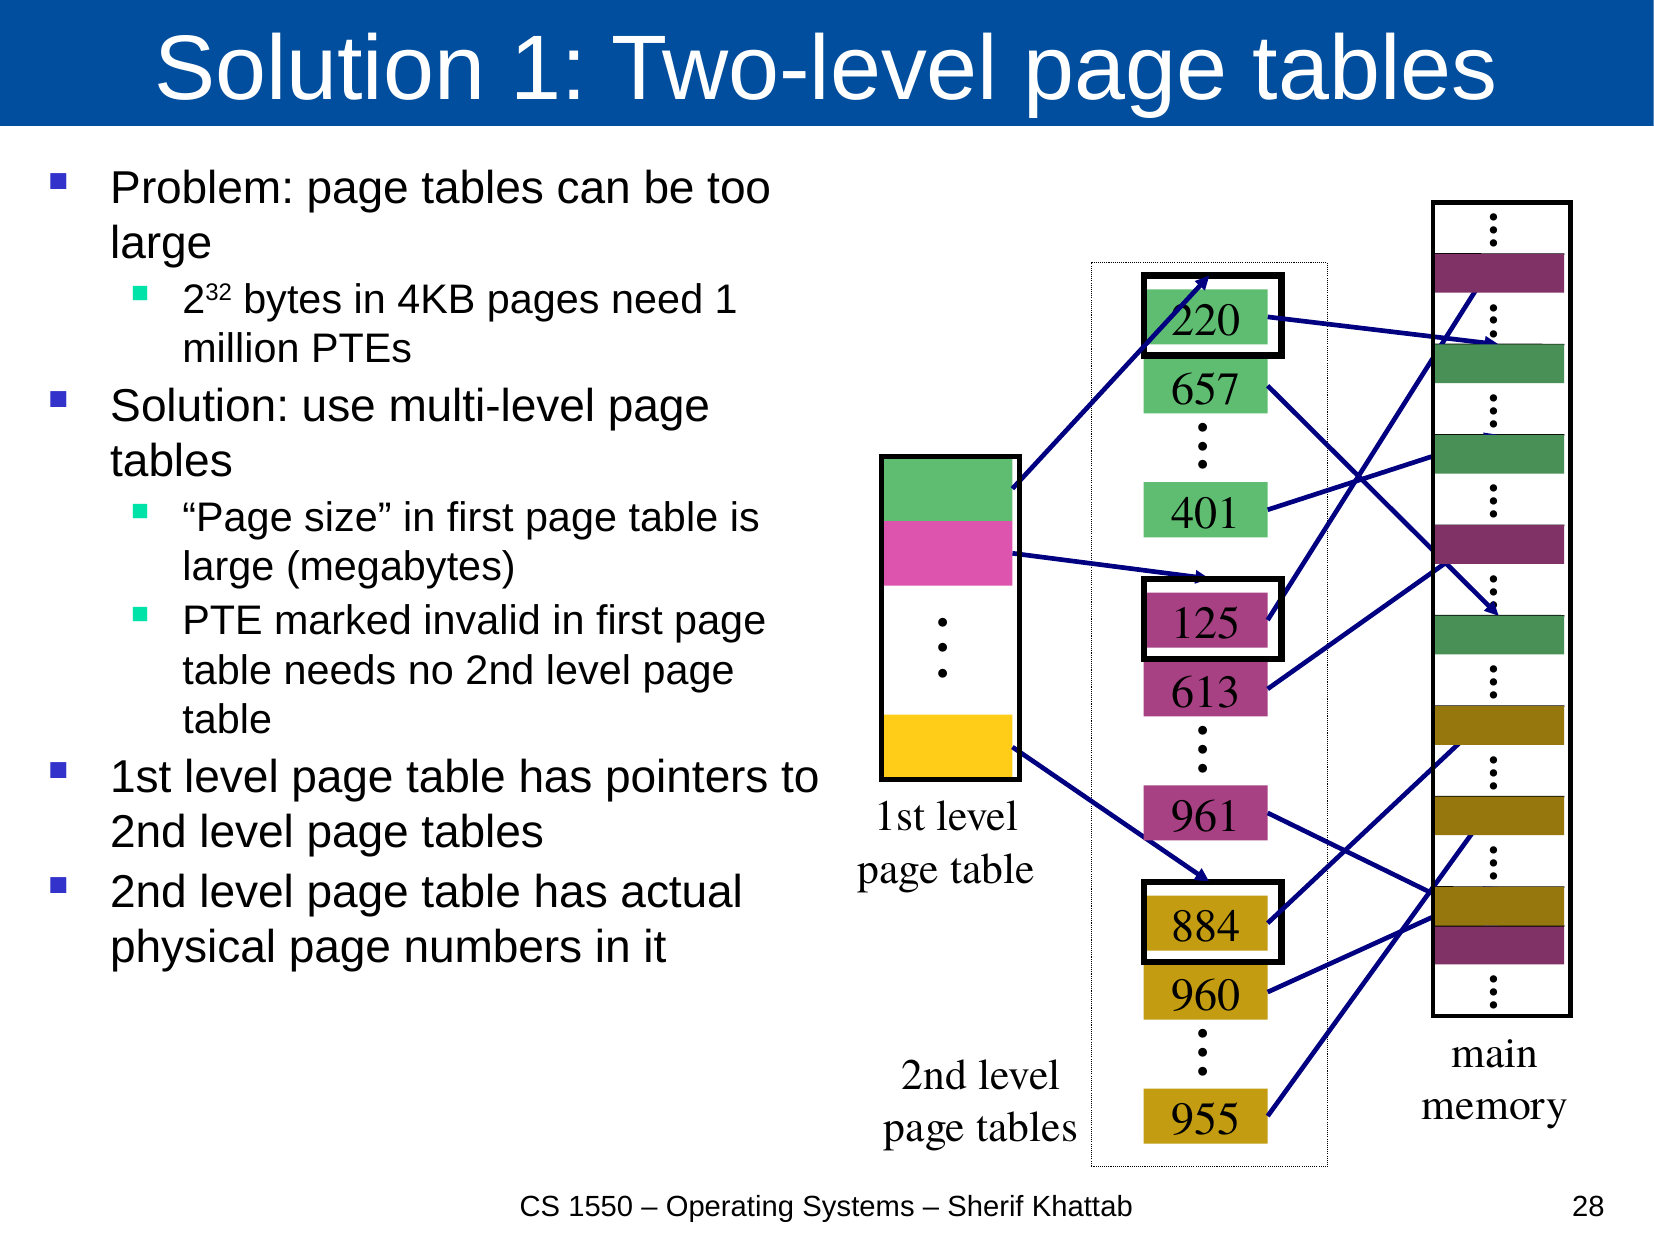

# Solution 1: Two-level page tables
Problem: page tables can be too large
232 bytes in 4KB pages need 1 million PTEs
Solution: use multi-level page tables
“Page size” in first page table is large (megabytes)
PTE marked invalid in first page table needs no 2nd level page table
1st level page table has pointers to 2nd level page tables
2nd level page table has actual physical page numbers in it

.
.
.

220
.
.
.

657
.
.
.
.
.
.

.
.
.
401

.
.
.

125
.
.
.

.
.
.
613

.
.
.

.
.
.
1st level
page table
961

.
.
.

884

960
.
.
.
.
.
.
main
memory
2nd level
page tables
955
CS 1550 – Operating Systems – Sherif Khattab
28